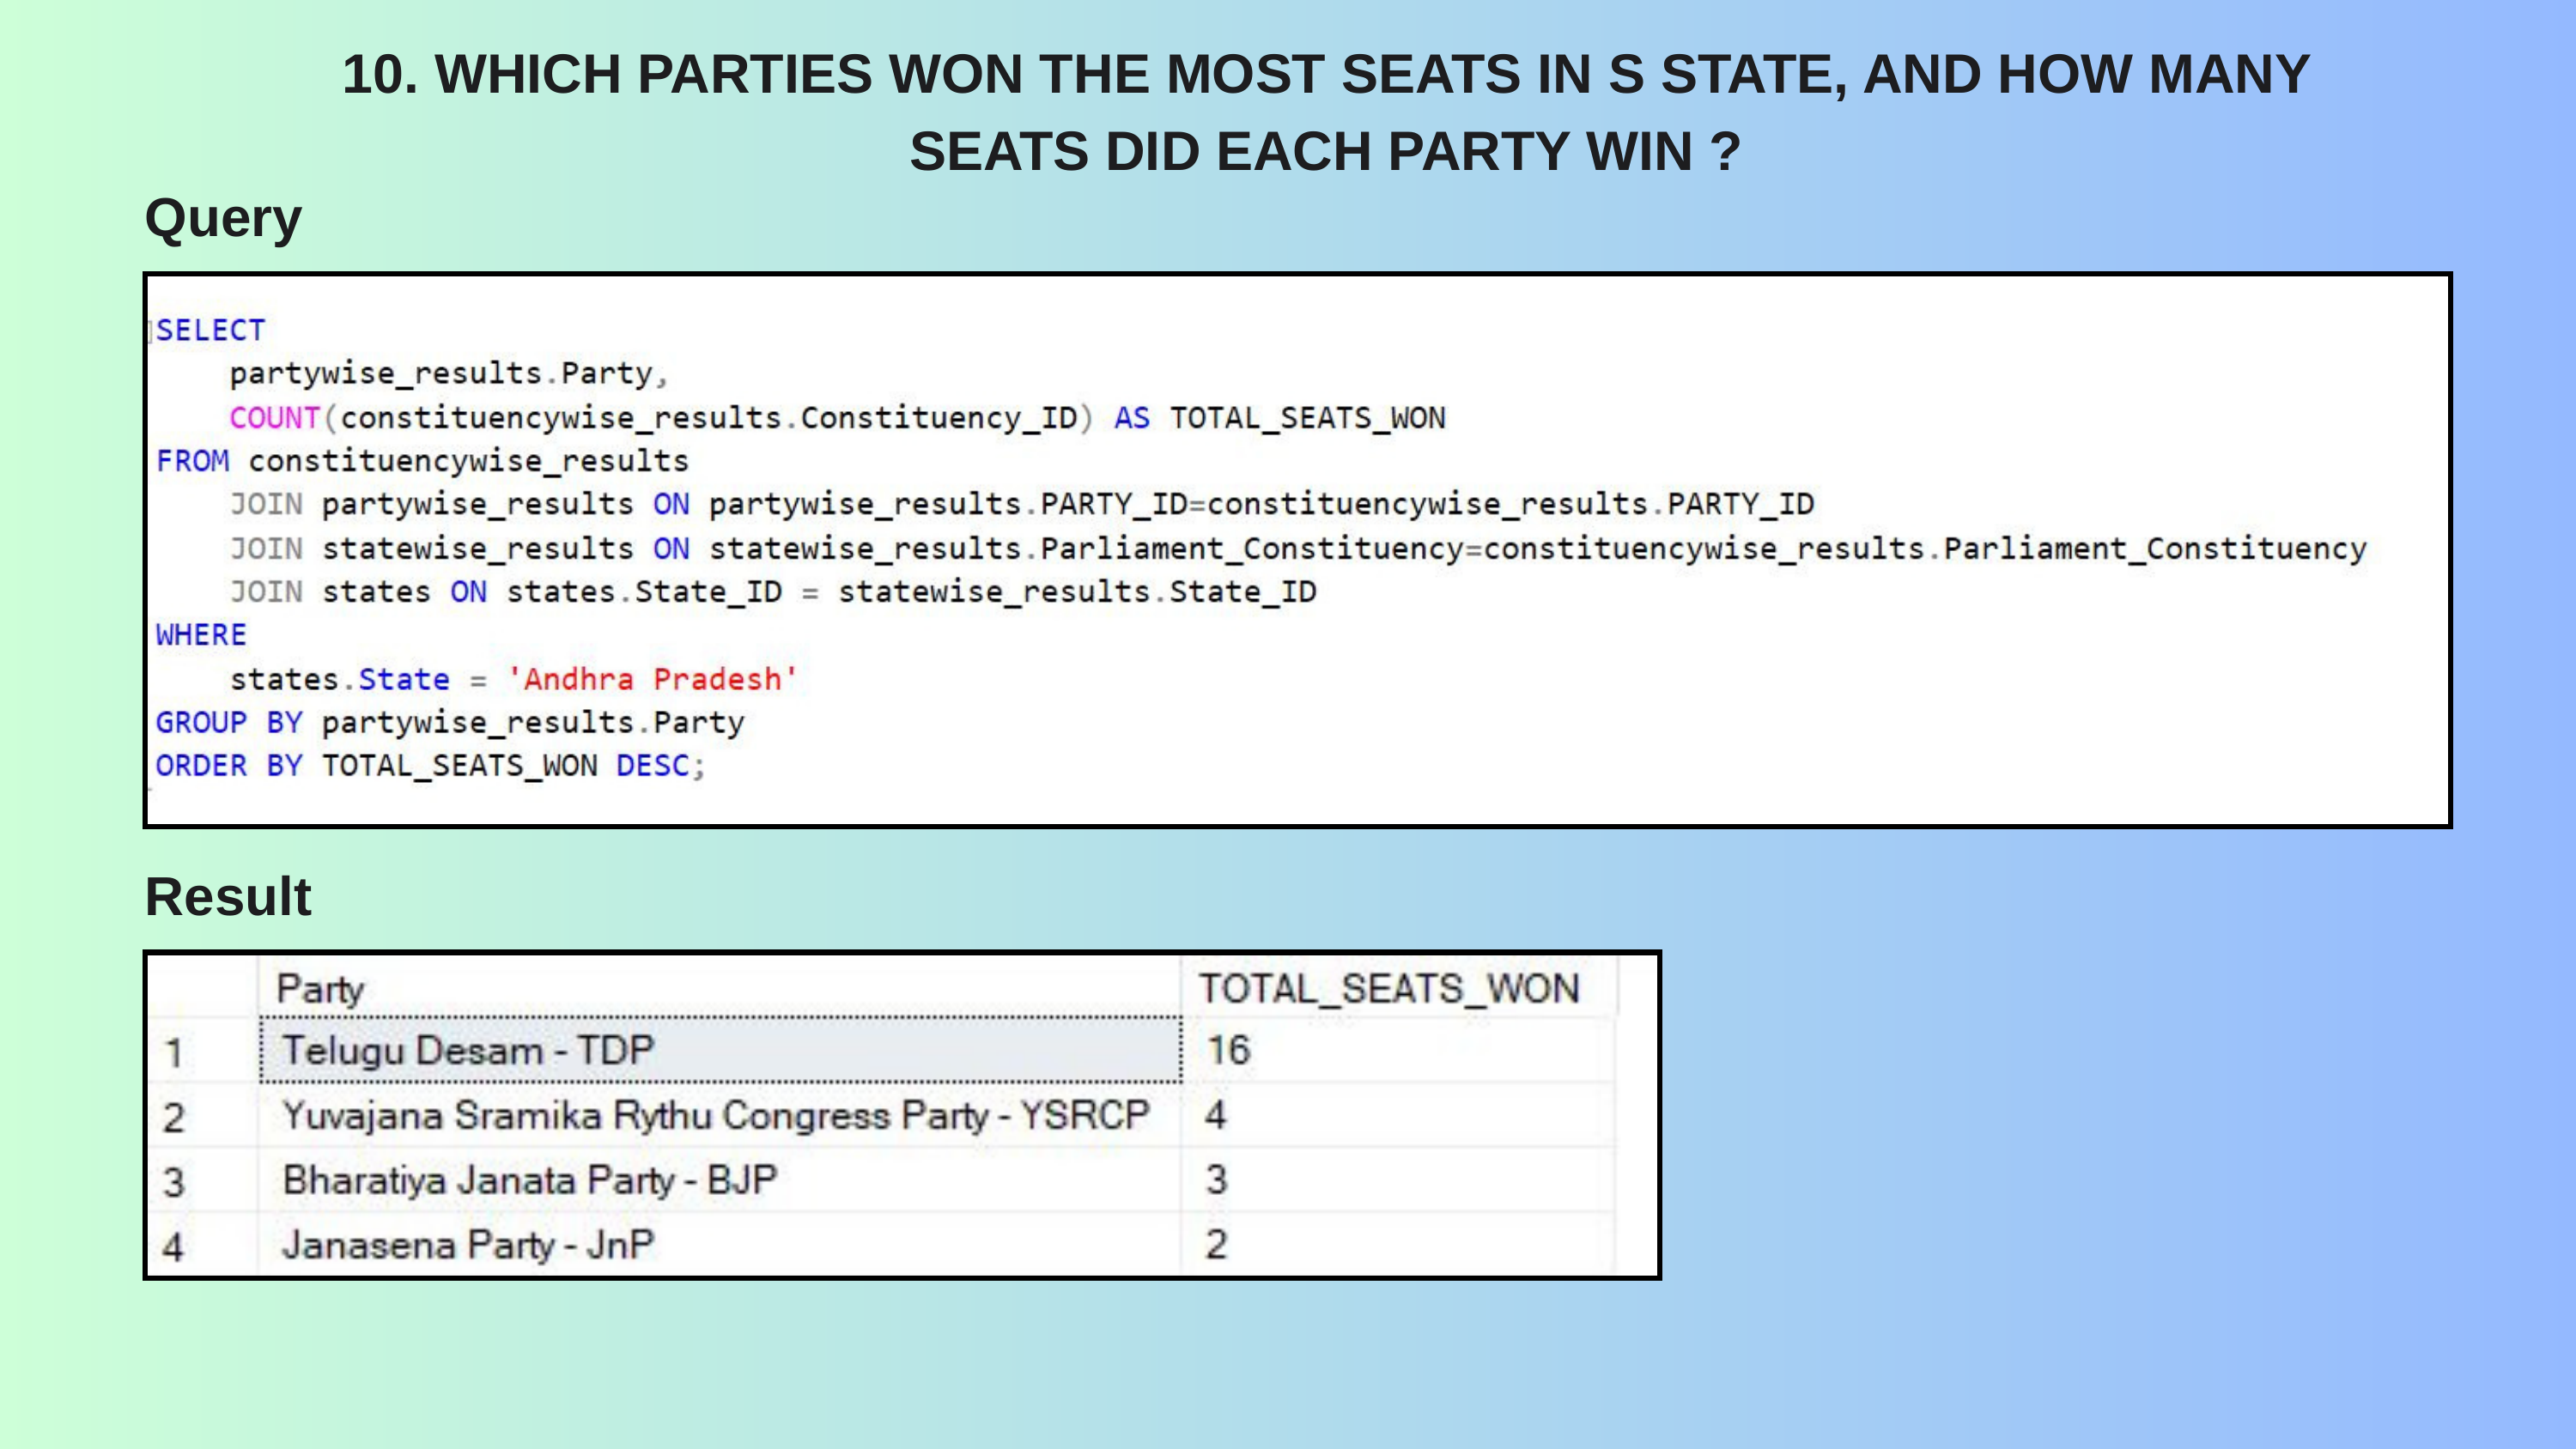

10. WHICH PARTIES WON THE MOST SEATS IN S STATE, AND HOW MANY SEATS DID EACH PARTY WIN ?
Query

Result